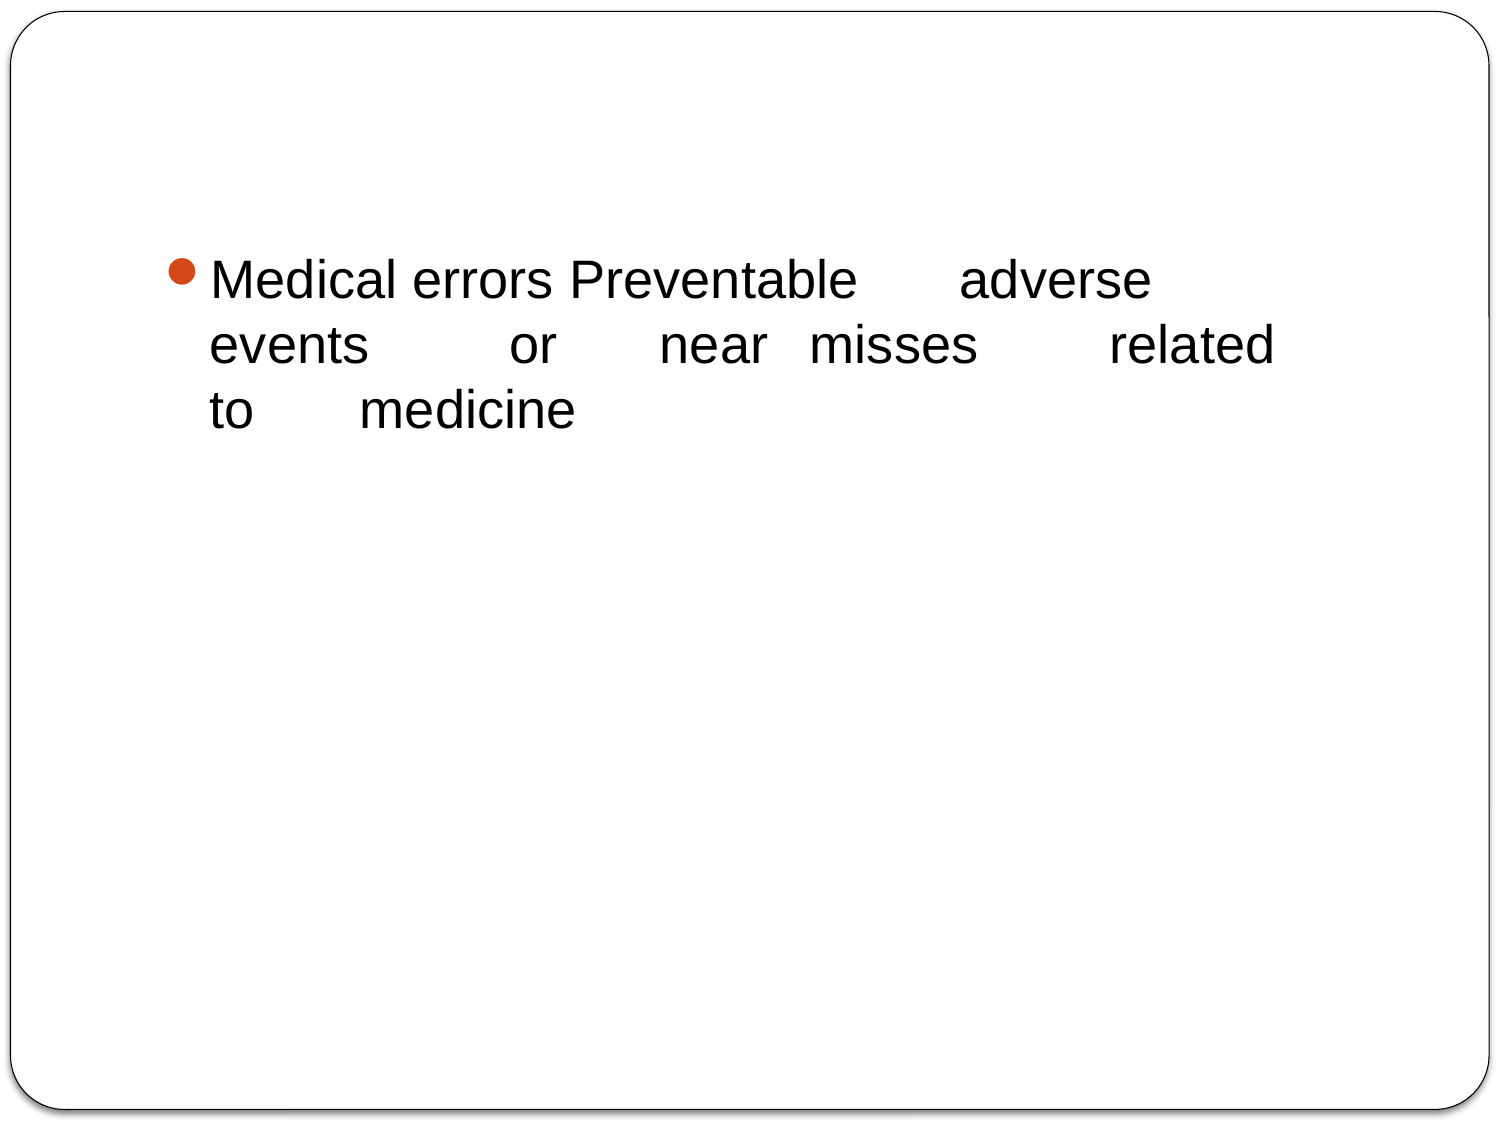

#
Medical errors Preventable	adverse	events	or	near	misses	related	to	medicine